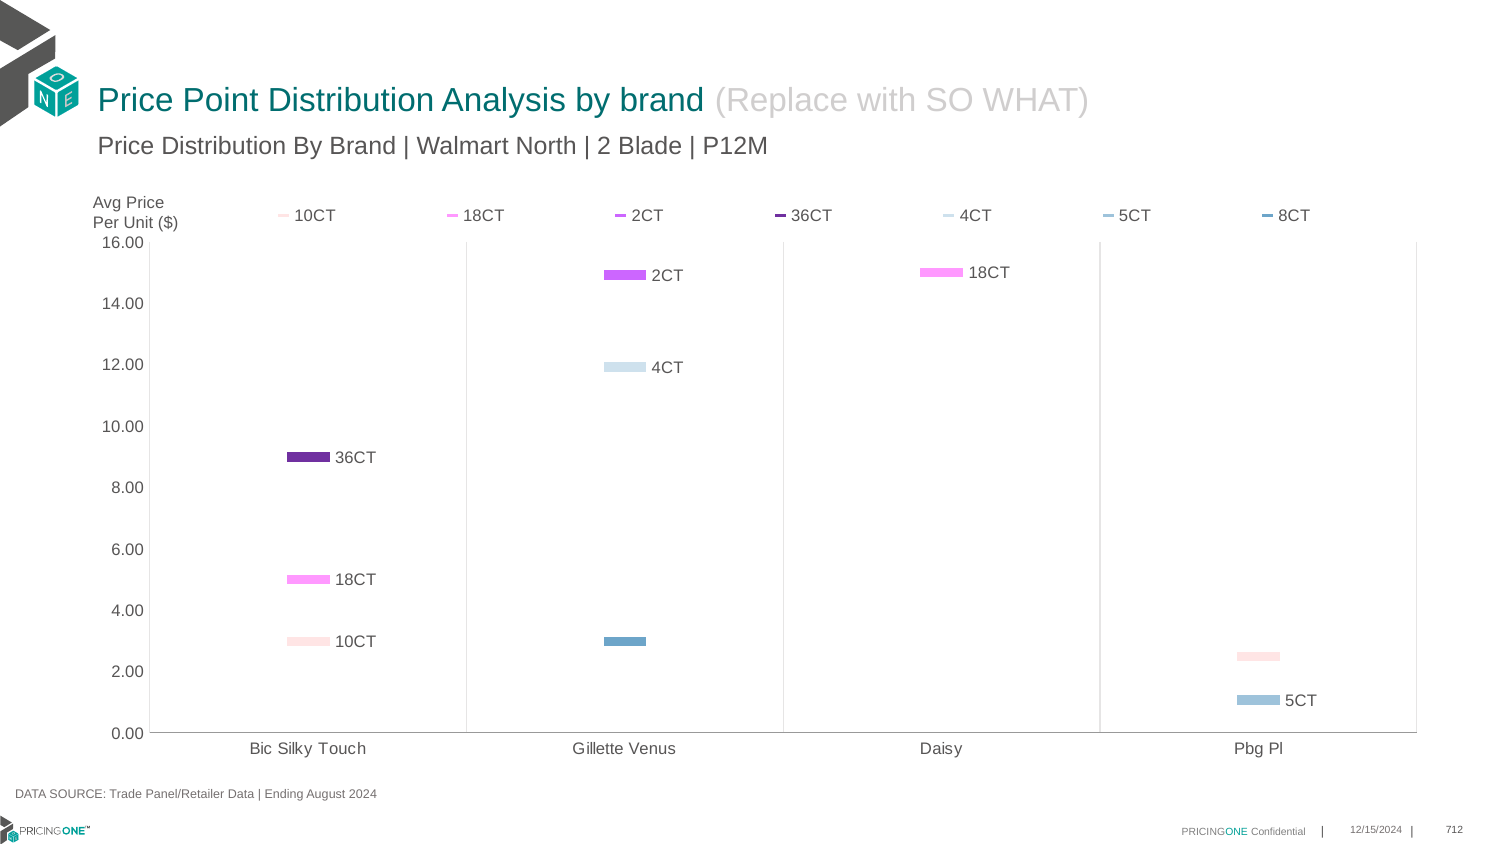

# Price Point Distribution Analysis by brand (Replace with SO WHAT)
Price Distribution By Brand | Walmart North | 2 Blade | P12M

### Chart

| Category | 10CT | 18CT | 2CT | 36CT | 4CT | 5CT | 8CT |
|---|---|---|---|---|---|---|---|
| Bic Silky Touch | 2.979872994487665 | 4.992040774250467 | None | 8.99267138276757 | None | None | None |
| Gillette Venus | None | None | 14.926505276225946 | None | 11.91952585503779 | None | 2.9809706457343768 |
| Daisy | None | 15.01284742097564 | None | None | None | None | None |
| Pbg Pl | 2.4894237782640407 | None | None | None | None | 1.0618127541868077 | None |
Avg Price
Per Unit ($)
DATA SOURCE: Trade Panel/Retailer Data | Ending August 2024
12/15/2024
712